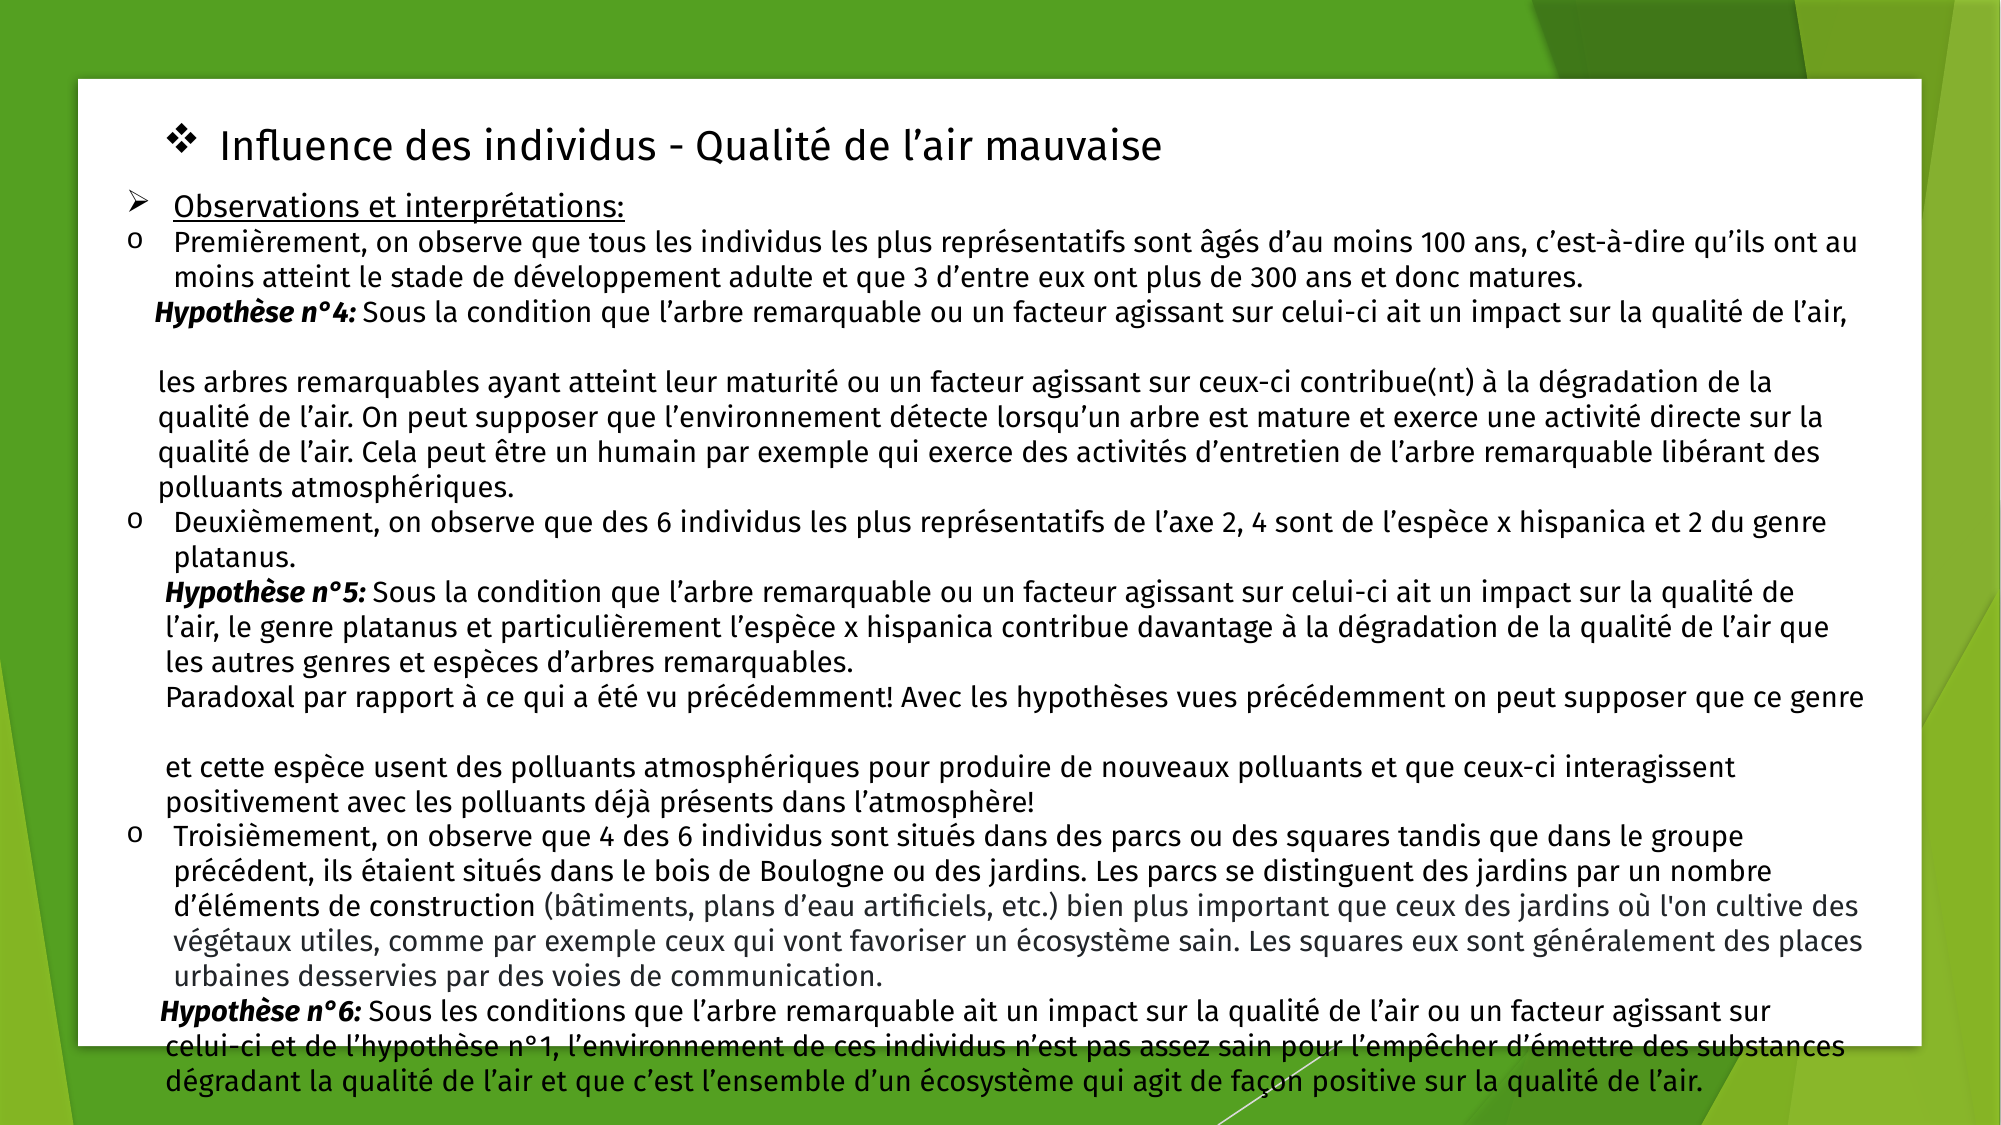

Influence des individus - Qualité de l’air mauvaise
Observations et interprétations:
Premièrement, on observe que tous les individus les plus représentatifs sont âgés d’au moins 100 ans, c’est-à-dire qu’ils ont au moins atteint le stade de développement adulte et que 3 d’entre eux ont plus de 300 ans et donc matures.
    Hypothèse n°4: Sous la condition que l’arbre remarquable ou un facteur agissant sur celui-ci ait un impact sur la qualité de l’air,
    les arbres remarquables ayant atteint leur maturité ou un facteur agissant sur ceux-ci contribue(nt) à la dégradation de la
    qualité de l’air. On peut supposer que l’environnement détecte lorsqu’un arbre est mature et exerce une activité directe sur la
    qualité de l’air. Cela peut être un humain par exemple qui exerce des activités d’entretien de l’arbre remarquable libérant des
    polluants atmosphériques.
Deuxièmement, on observe que des 6 individus les plus représentatifs de l’axe 2, 4 sont de l’espèce x hispanica et 2 du genre platanus.
     Hypothèse n°5: Sous la condition que l’arbre remarquable ou un facteur agissant sur celui-ci ait un impact sur la qualité de
     l’air, le genre platanus et particulièrement l’espèce x hispanica contribue davantage à la dégradation de la qualité de l’air que
     les autres genres et espèces d’arbres remarquables.
     Paradoxal par rapport à ce qui a été vu précédemment! Avec les hypothèses vues précédemment on peut supposer que ce genre
     et cette espèce usent des polluants atmosphériques pour produire de nouveaux polluants et que ceux-ci interagissent
     positivement avec les polluants déjà présents dans l’atmosphère!
Troisièmement, on observe que 4 des 6 individus sont situés dans des parcs ou des squares tandis que dans le groupe précédent, ils étaient situés dans le bois de Boulogne ou des jardins. Les parcs se distinguent des jardins par un nombre d’éléments de construction (bâtiments, plans d’eau artificiels, etc.) bien plus important que ceux des jardins où l'on cultive des végétaux utiles, comme par exemple ceux qui vont favoriser un écosystème sain. Les squares eux sont généralement des places urbaines desservies par des voies de communication.
     Hypothèse n°6: Sous les conditions que l’arbre remarquable ait un impact sur la qualité de l’air ou un facteur agissant sur
     celui-ci et de l’hypothèse n°1, l’environnement de ces individus n’est pas assez sain pour l’empêcher d’émettre des substances
     dégradant la qualité de l’air et que c’est l’ensemble d’un écosystème qui agit de façon positive sur la qualité de l’air.